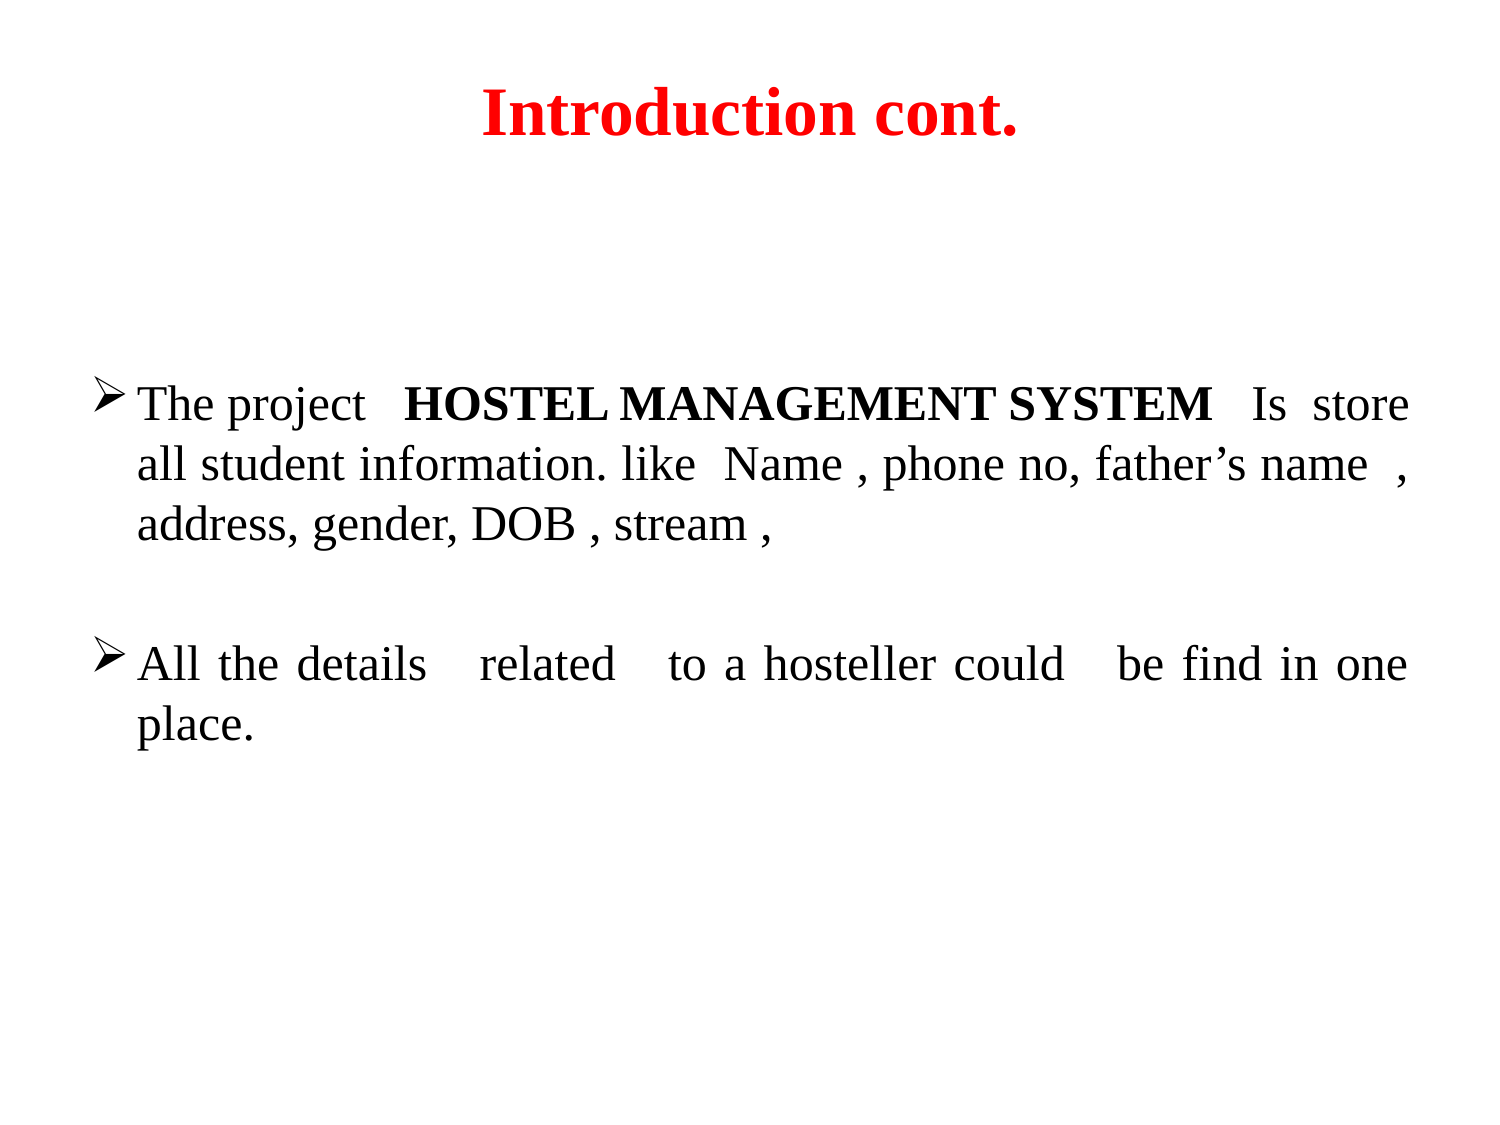

# Introduction cont.

The project   HOSTEL MANAGEMENT SYSTEM   Is  store all student information. like  Name , phone no, father’s name  , address, gender, DOB , stream ,

All the details   related   to a hosteller could   be find in one place.